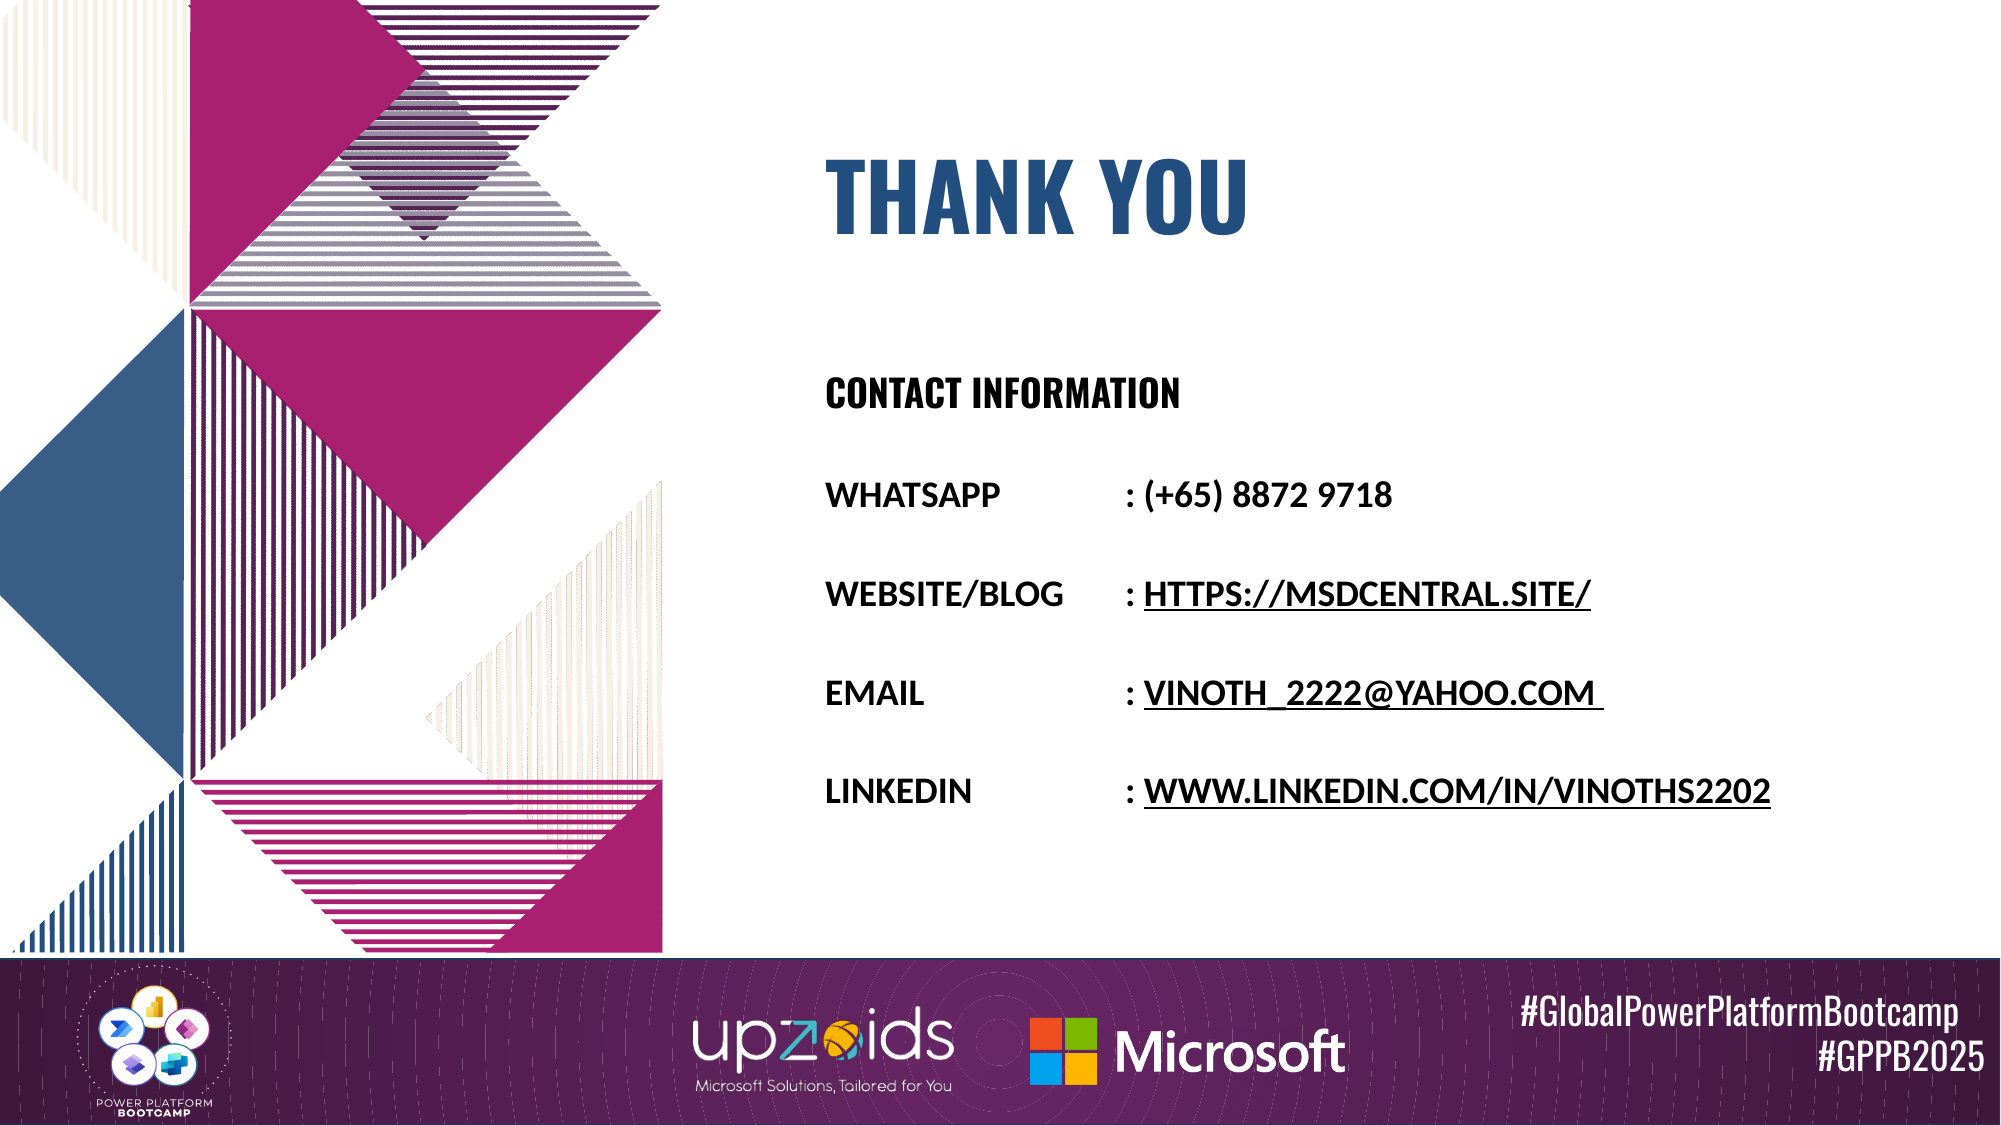

# Thank you
Contact Information
WhatsApp	: (+65) 8872 9718
Website/Blog	: https://msdcentral.site/
Email		: vinoth_2222@yahoo.com
LinkedIn		: www.linkedin.com/in/vinoths2202